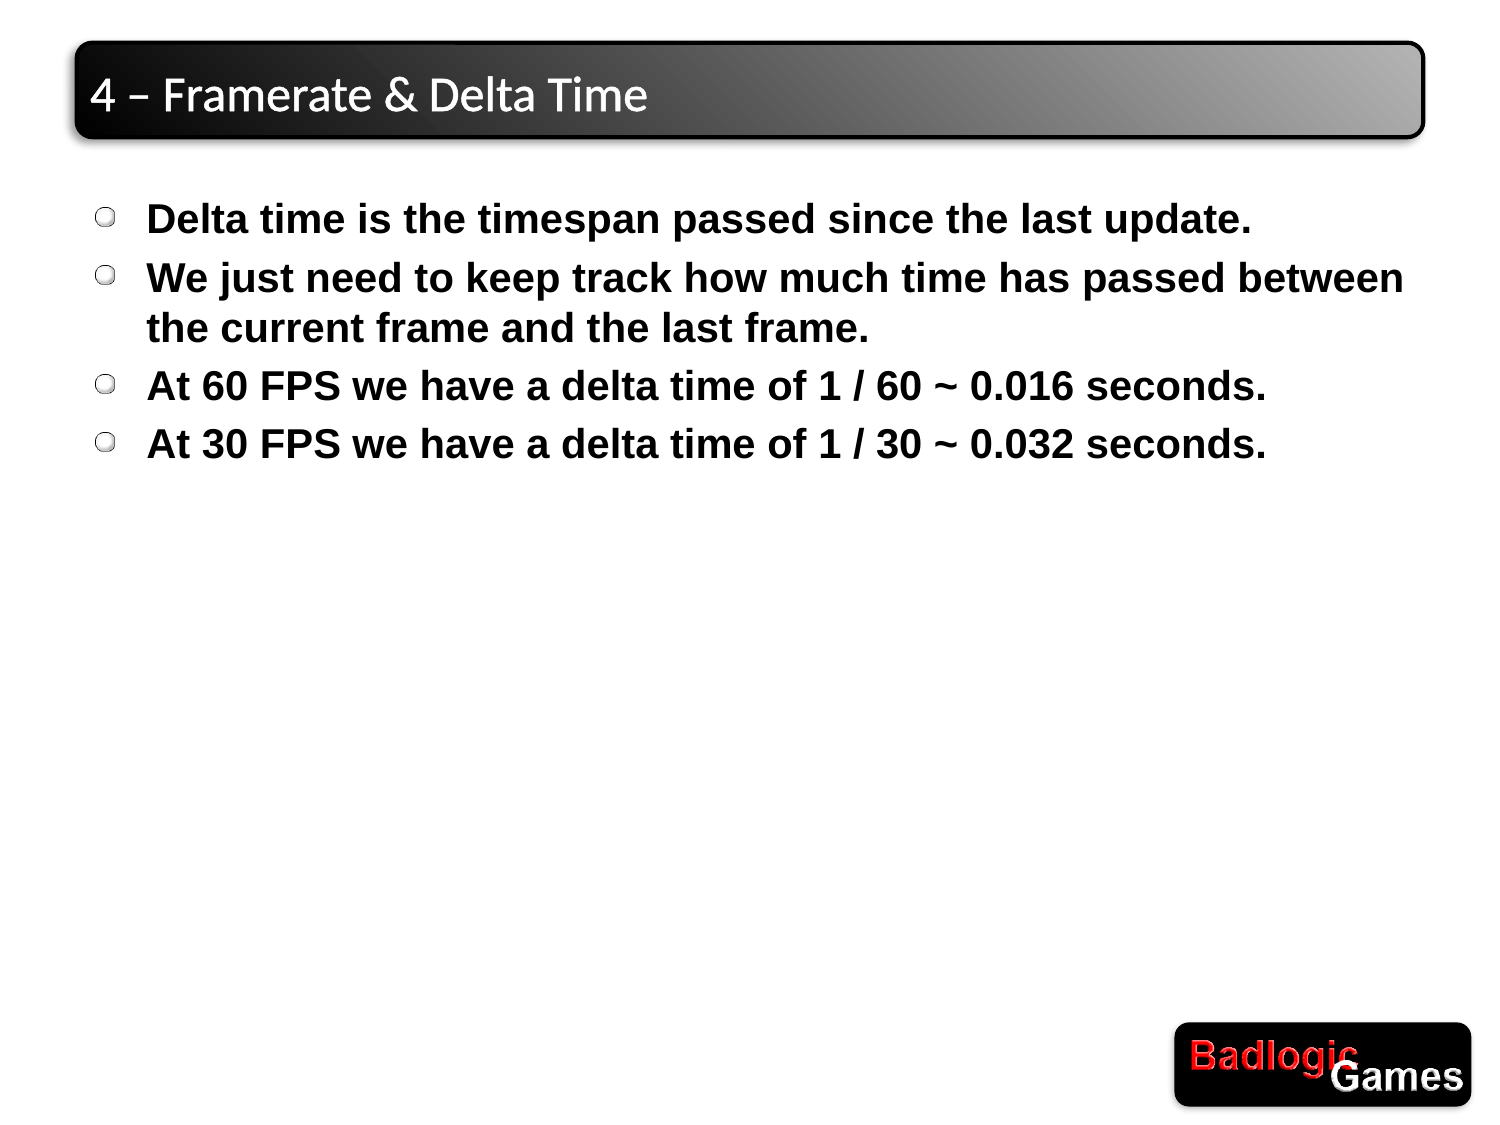

# 4 – Framerate & Delta Time
Delta time is the timespan passed since the last update.
We just need to keep track how much time has passed between the current frame and the last frame.
At 60 FPS we have a delta time of 1 / 60 ~ 0.016 seconds.
At 30 FPS we have a delta time of 1 / 30 ~ 0.032 seconds.